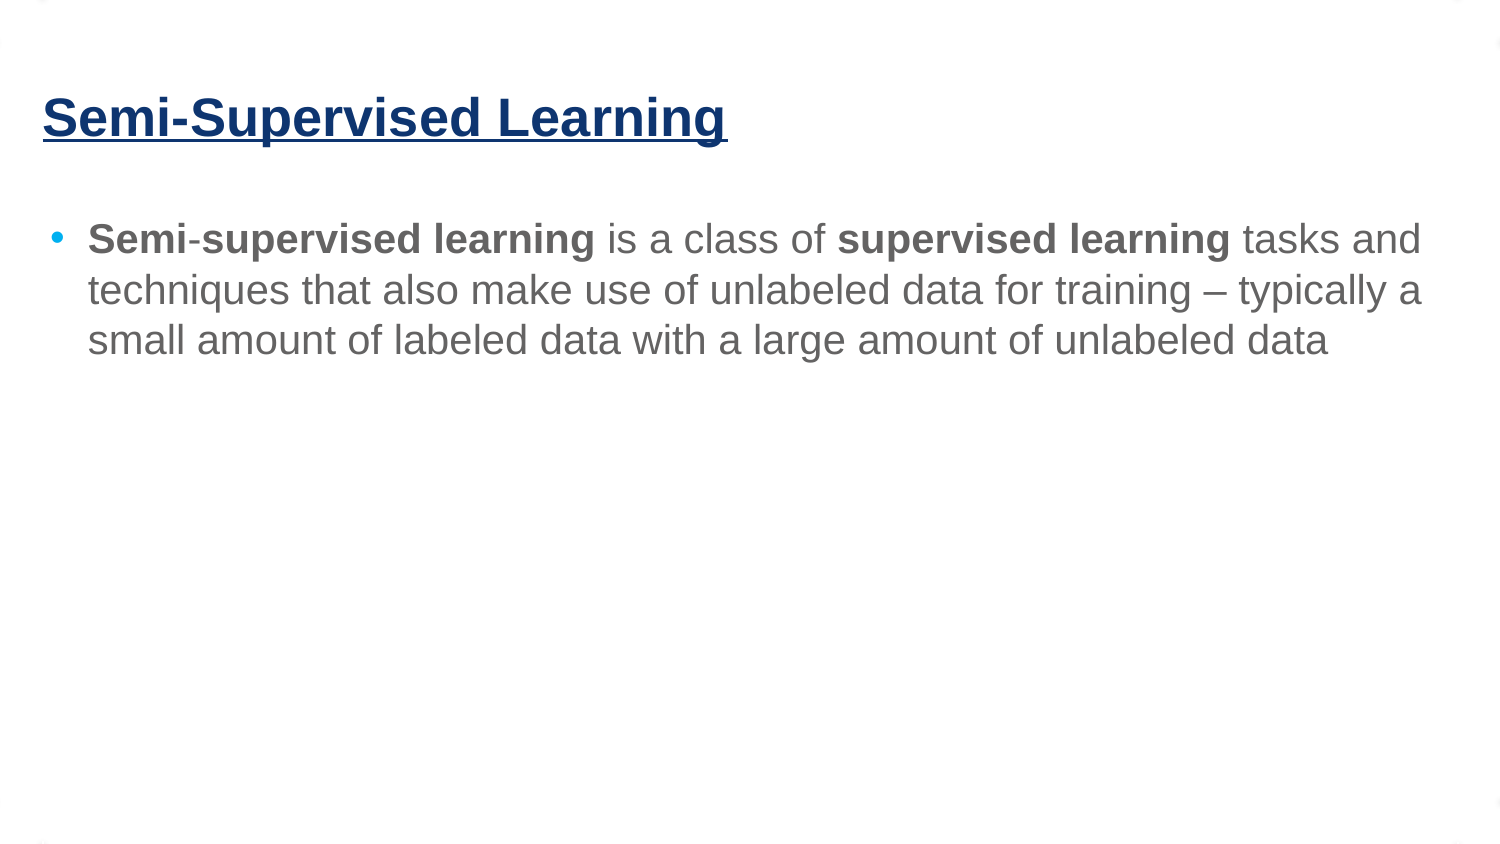

# Semi-Supervised Learning
Semi-supervised learning is a class of supervised learning tasks and techniques that also make use of unlabeled data for training – typically a small amount of labeled data with a large amount of unlabeled data